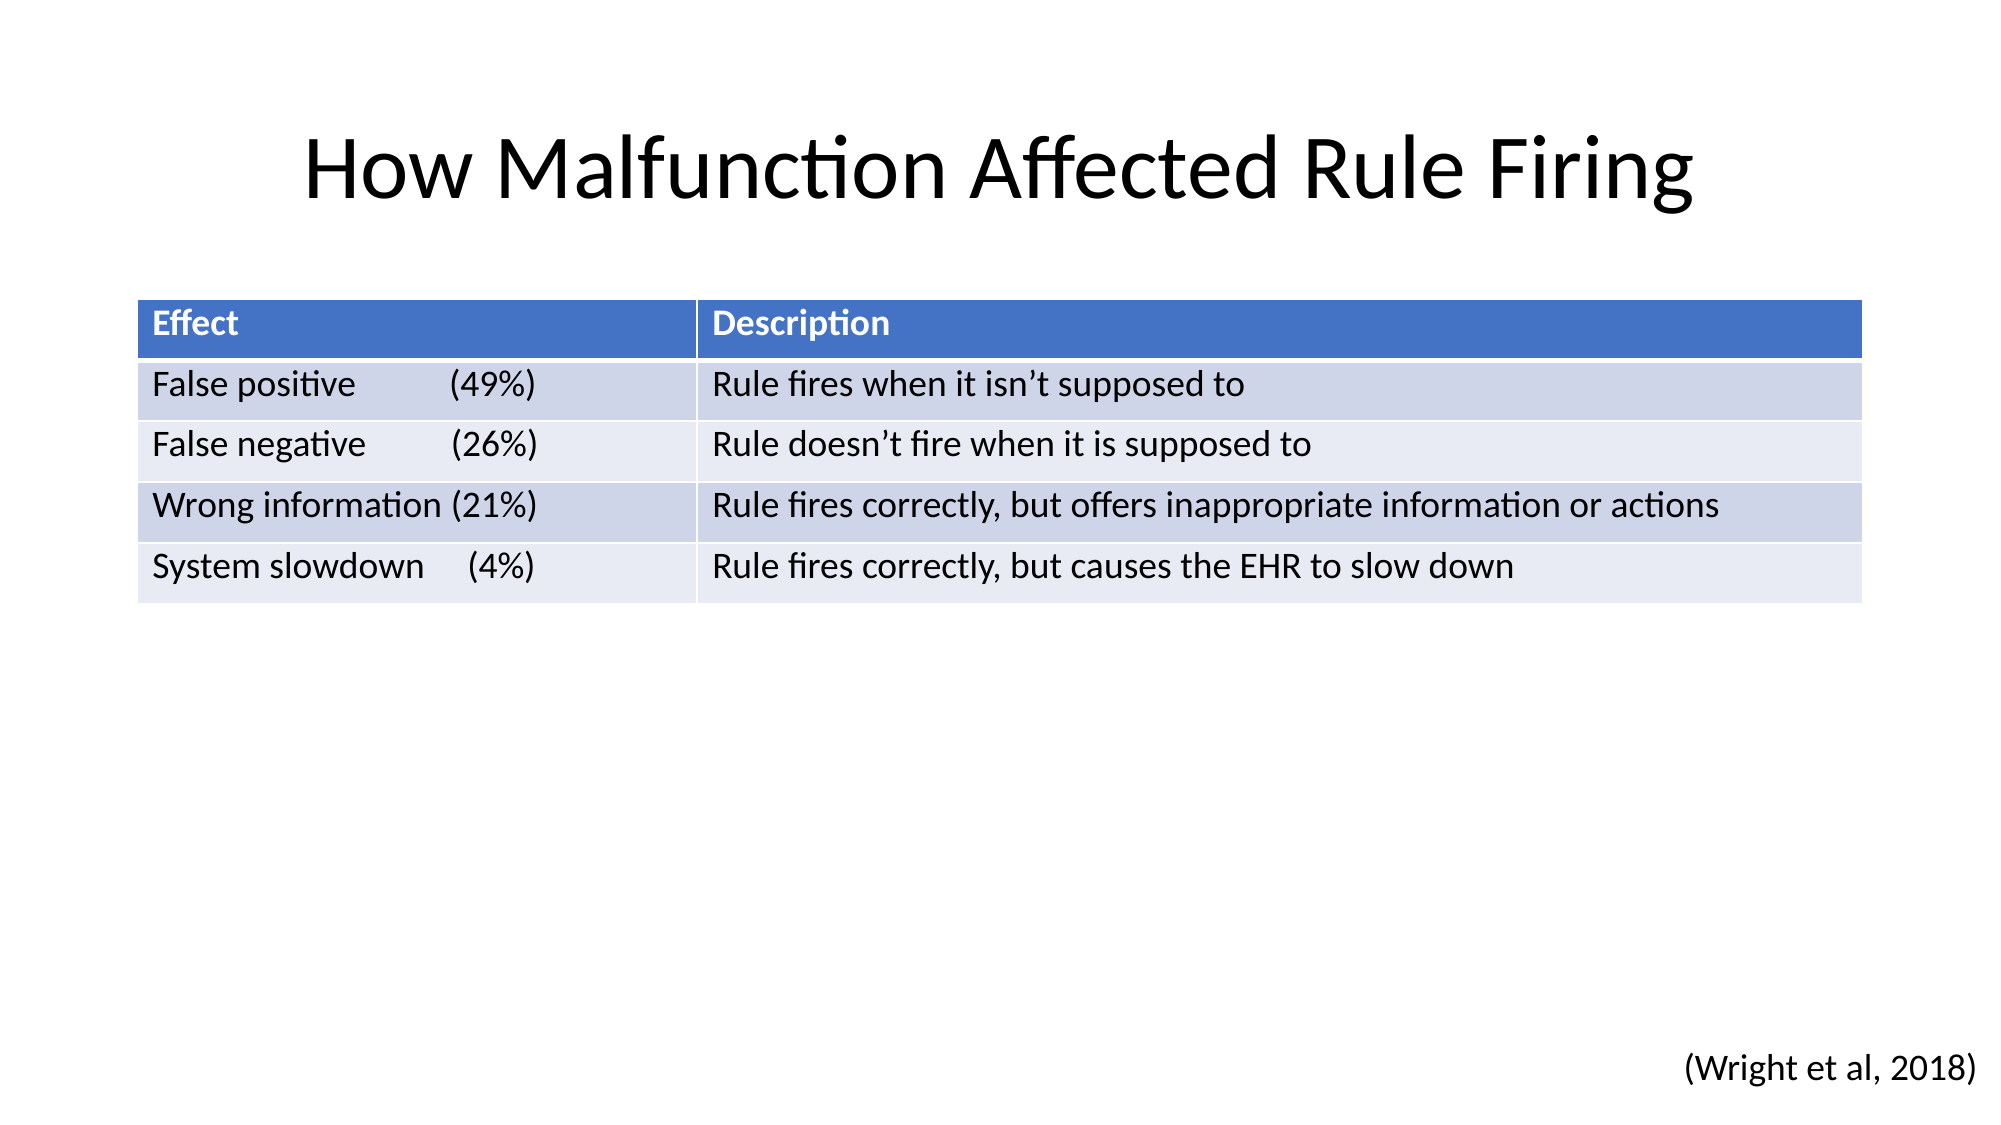

# How Malfunction Affected Rule Firing
| Effect | Description |
| --- | --- |
| False positive (49%) | Rule fires when it isn’t supposed to |
| False negative (26%) | Rule doesn’t fire when it is supposed to |
| Wrong information (21%) | Rule fires correctly, but offers inappropriate information or actions |
| System slowdown (4%) | Rule fires correctly, but causes the EHR to slow down |
(Wright et al, 2018)